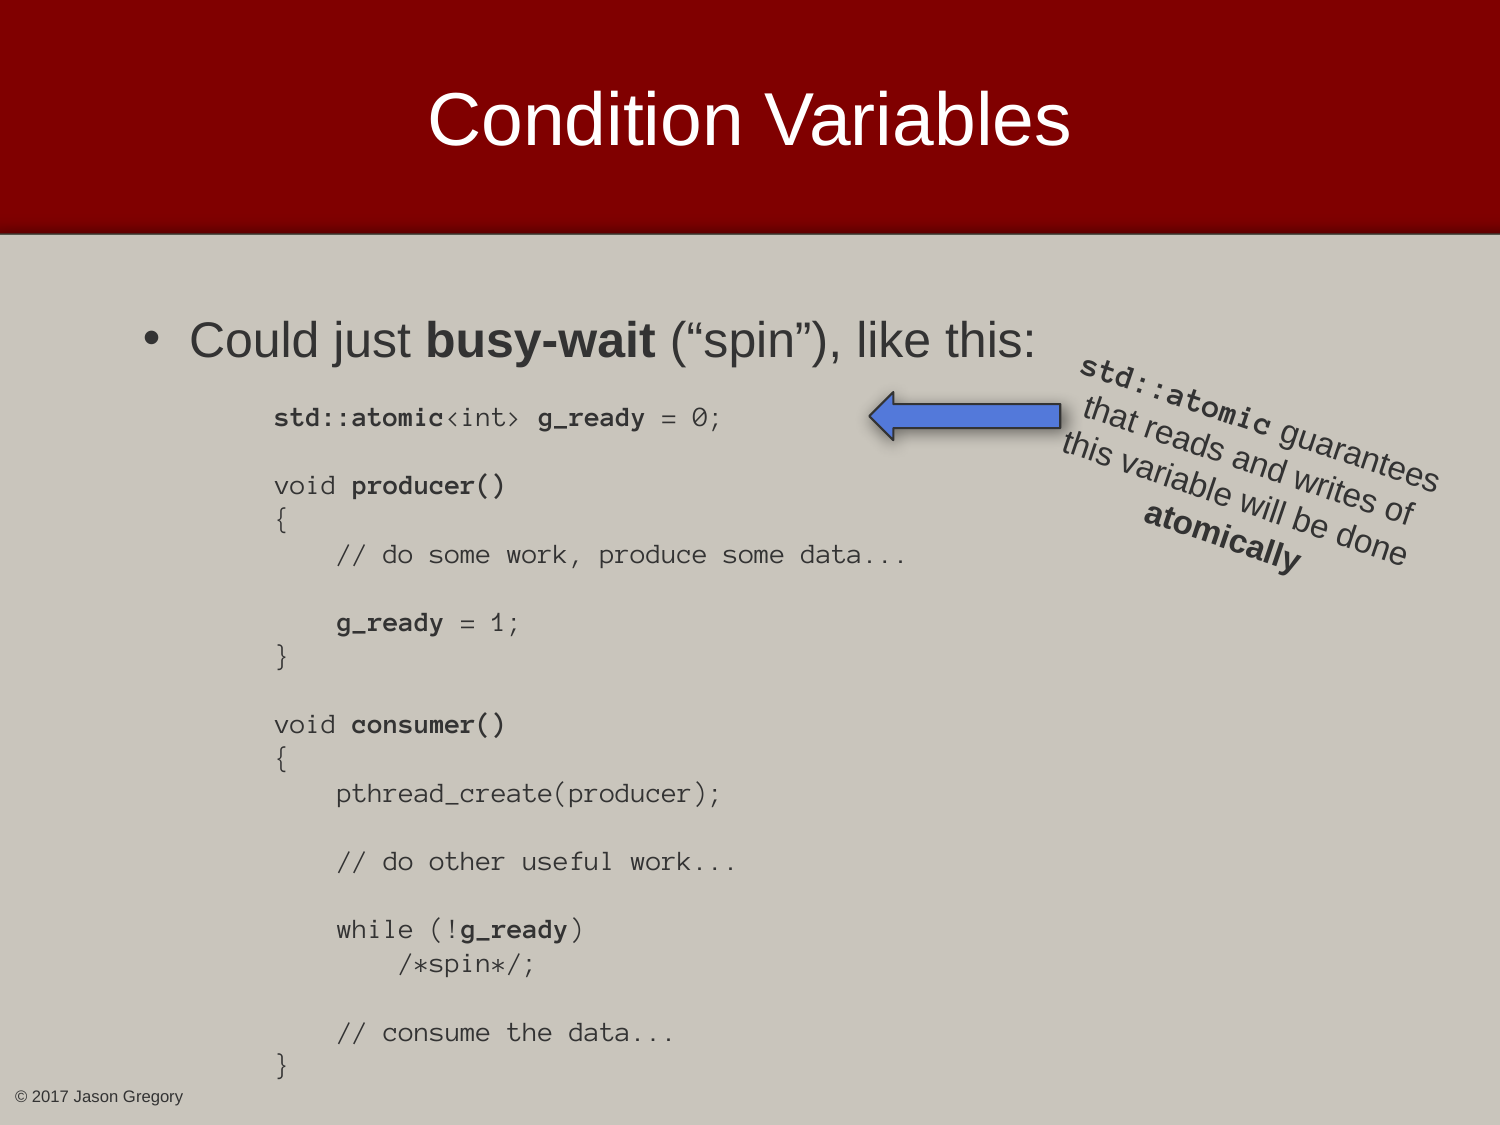

# Condition Variables
Could just busy-wait (“spin”), like this:
std::atomic guarantees
that reads and writes of
this variable will be done
atomically
std::atomic<int> g_ready = 0;

void producer()
{
    // do some work, produce some data...
    g_ready = 1;
}

void consumer()
{
    pthread_create(producer);
    // do other useful work...
    while (!g_ready)
        /*spin*/;
    // consume the data...
}

© 2017 Jason Gregory